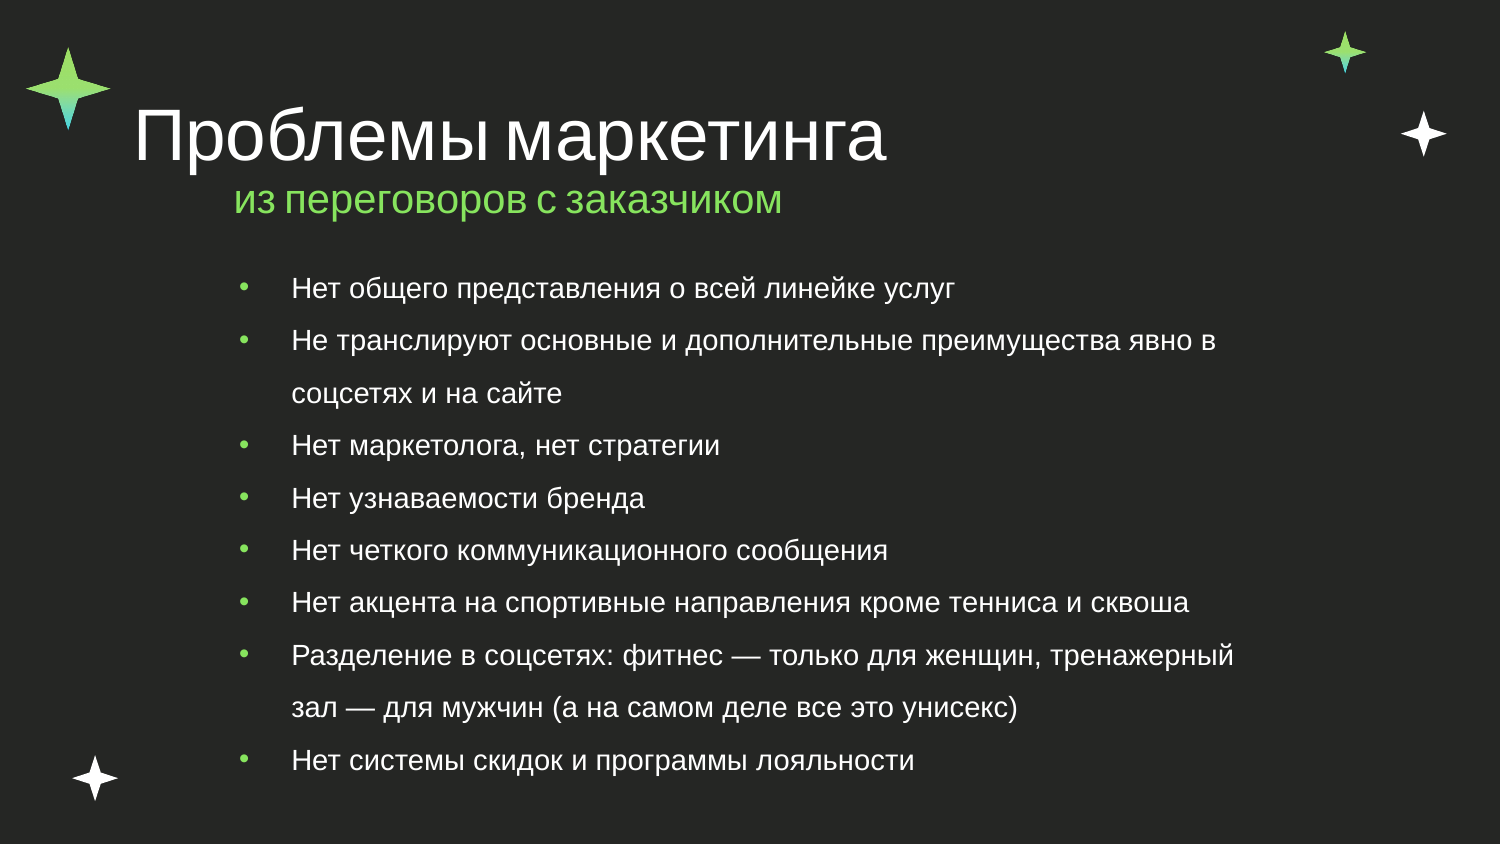

# Проблемы маркетинга
из переговоров с заказчиком
Нет общего представления о всей линейке услуг
Не транслируют основные и дополнительные преимущества явно в соцсетях и на сайте
Нет маркетолога, нет стратегии
Нет узнаваемости бренда
Нет четкого коммуникационного сообщения
Нет акцента на спортивные направления кроме тенниса и сквоша
Разделение в соцсетях: фитнес — только для женщин, тренажерный зал — для мужчин (а на самом деле все это унисекс)
Нет системы скидок и программы лояльности